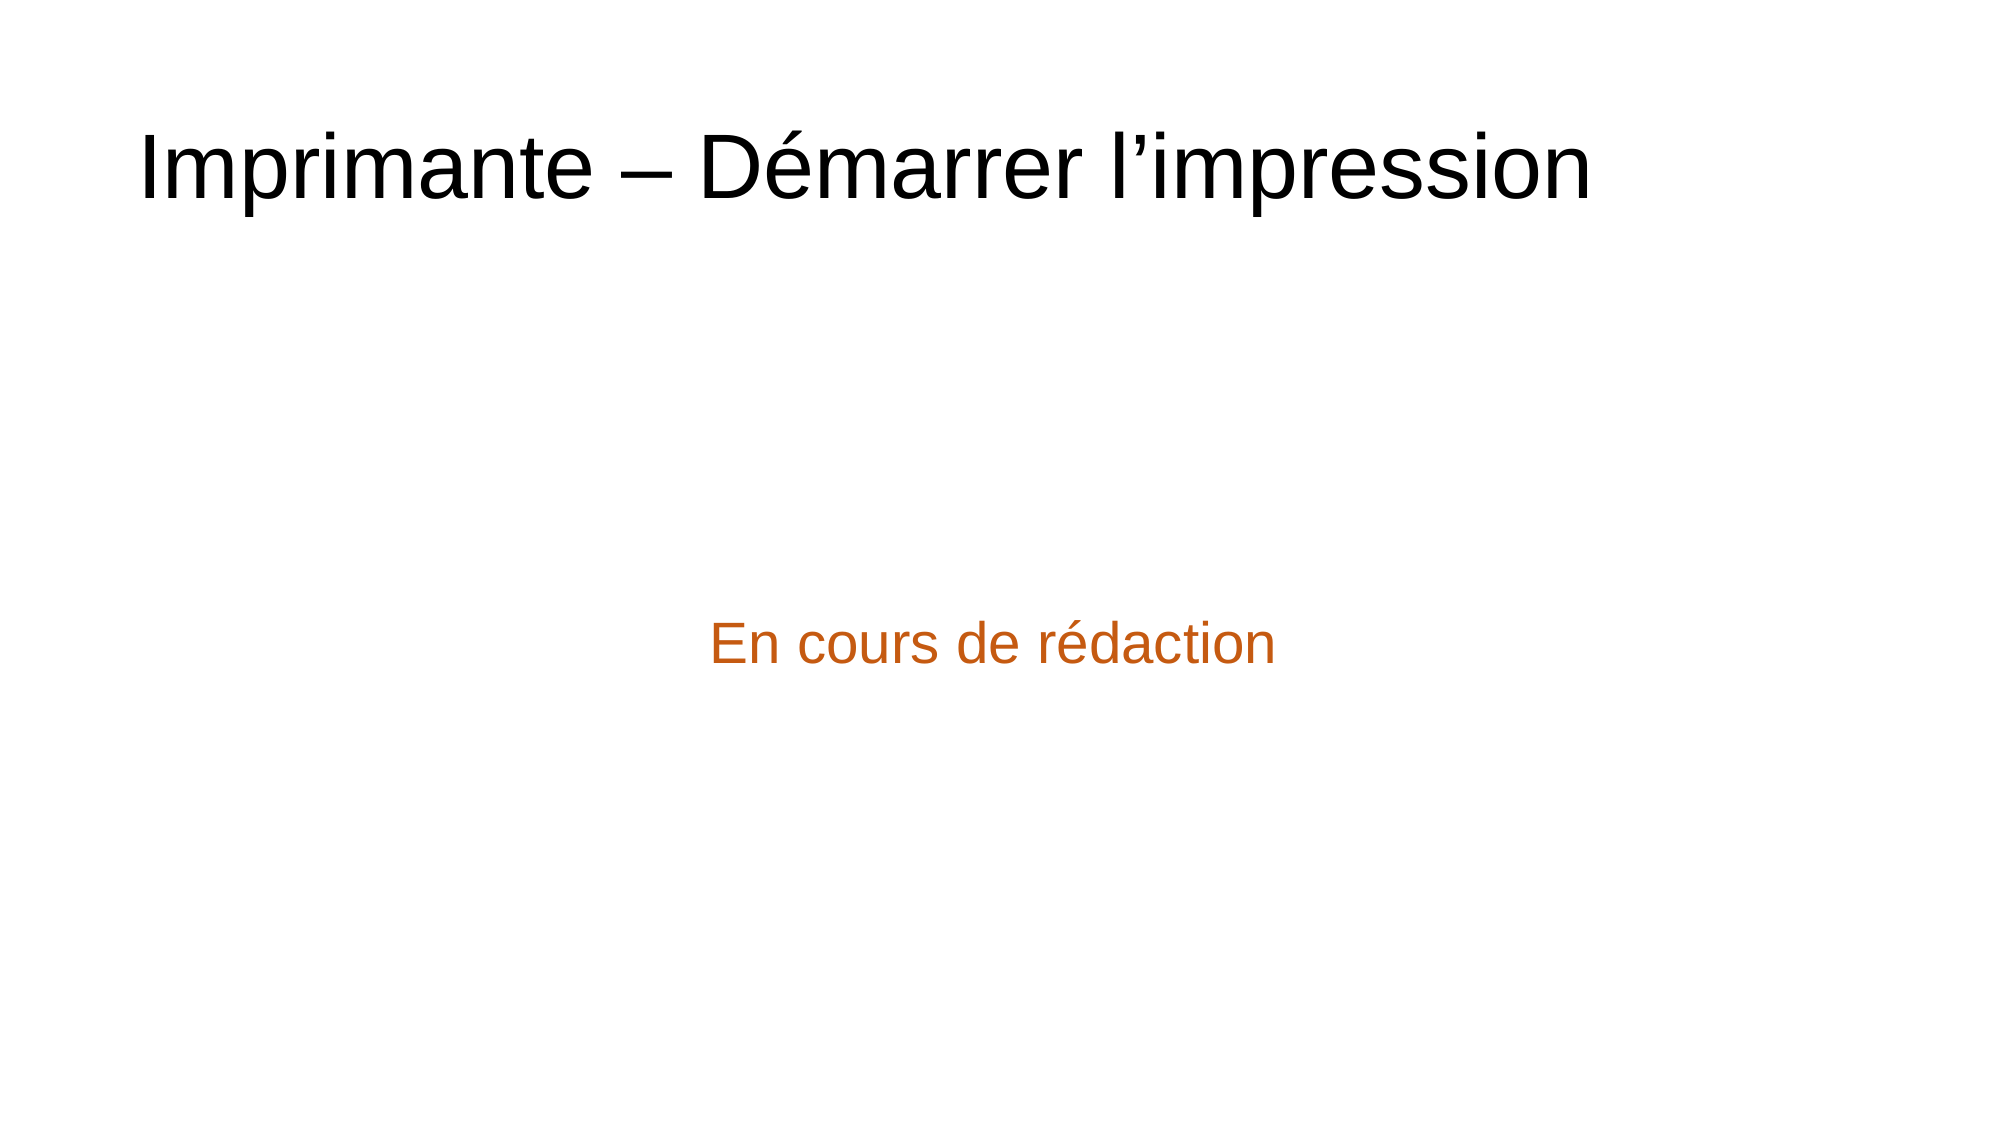

# Imprimante – Démarrer l’impression
En cours de rédaction